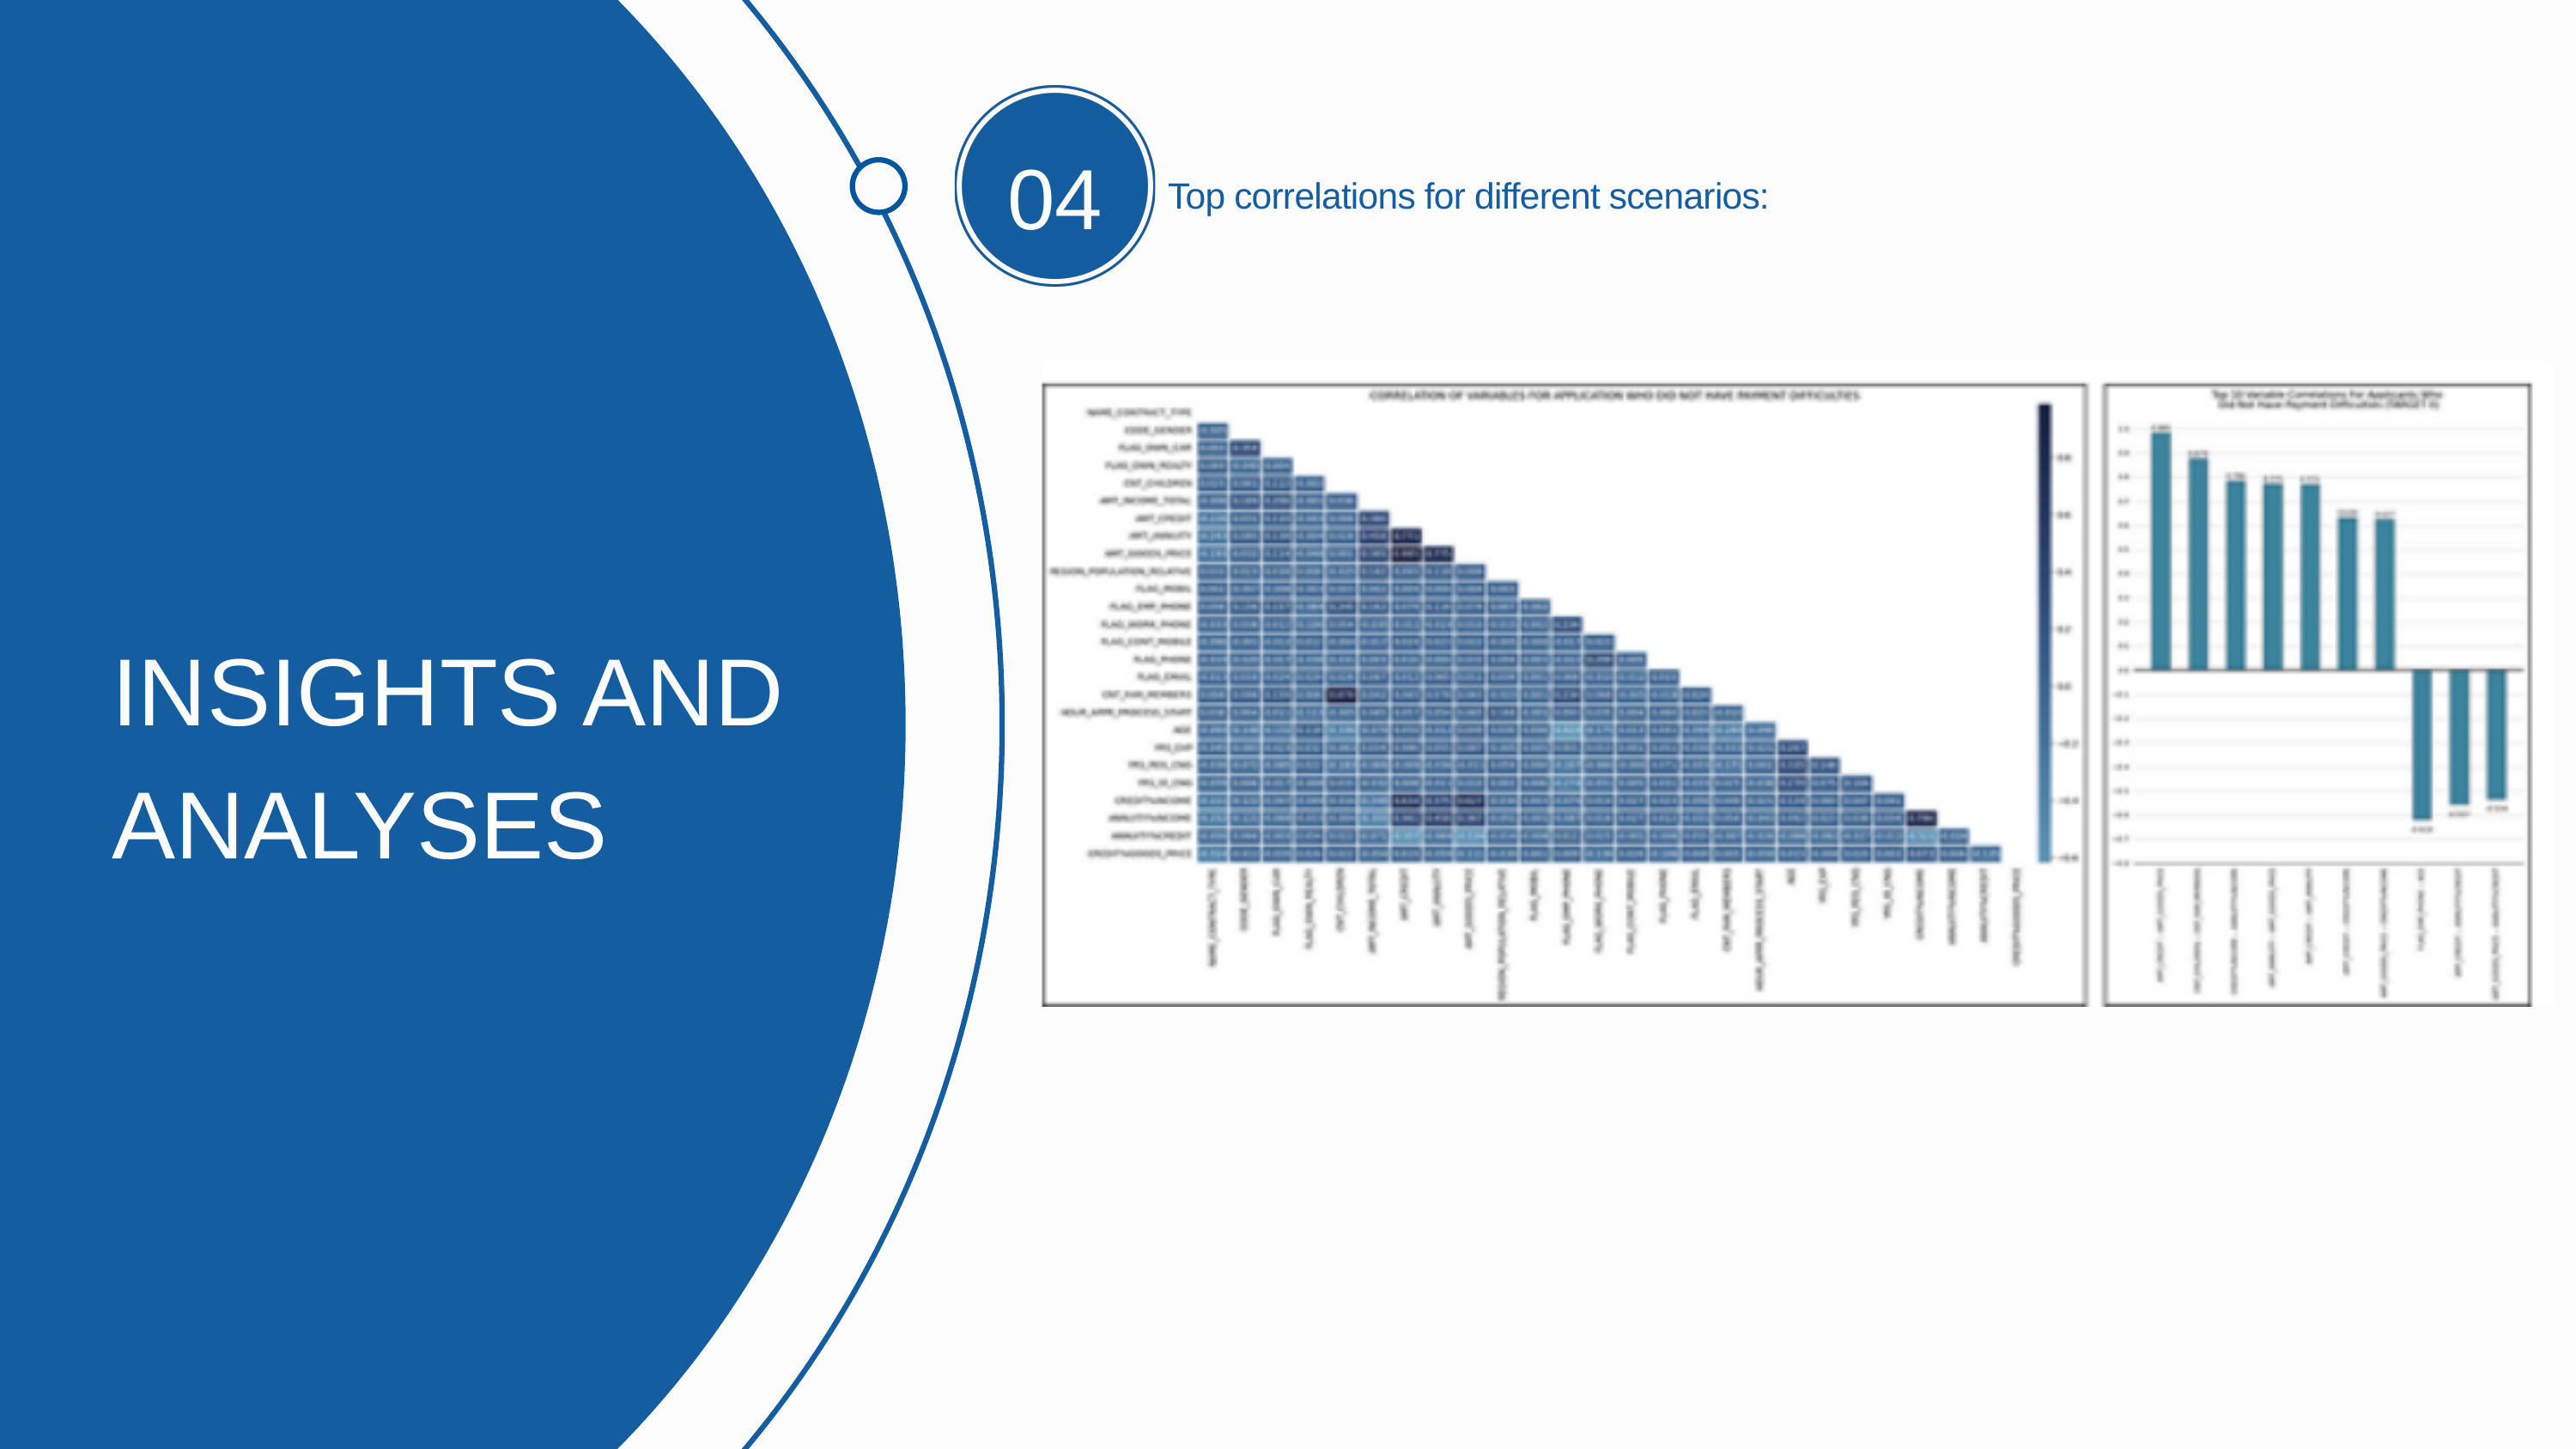

04

Top correlations for different scenarios:

INSIGHTS AND ANALYSES